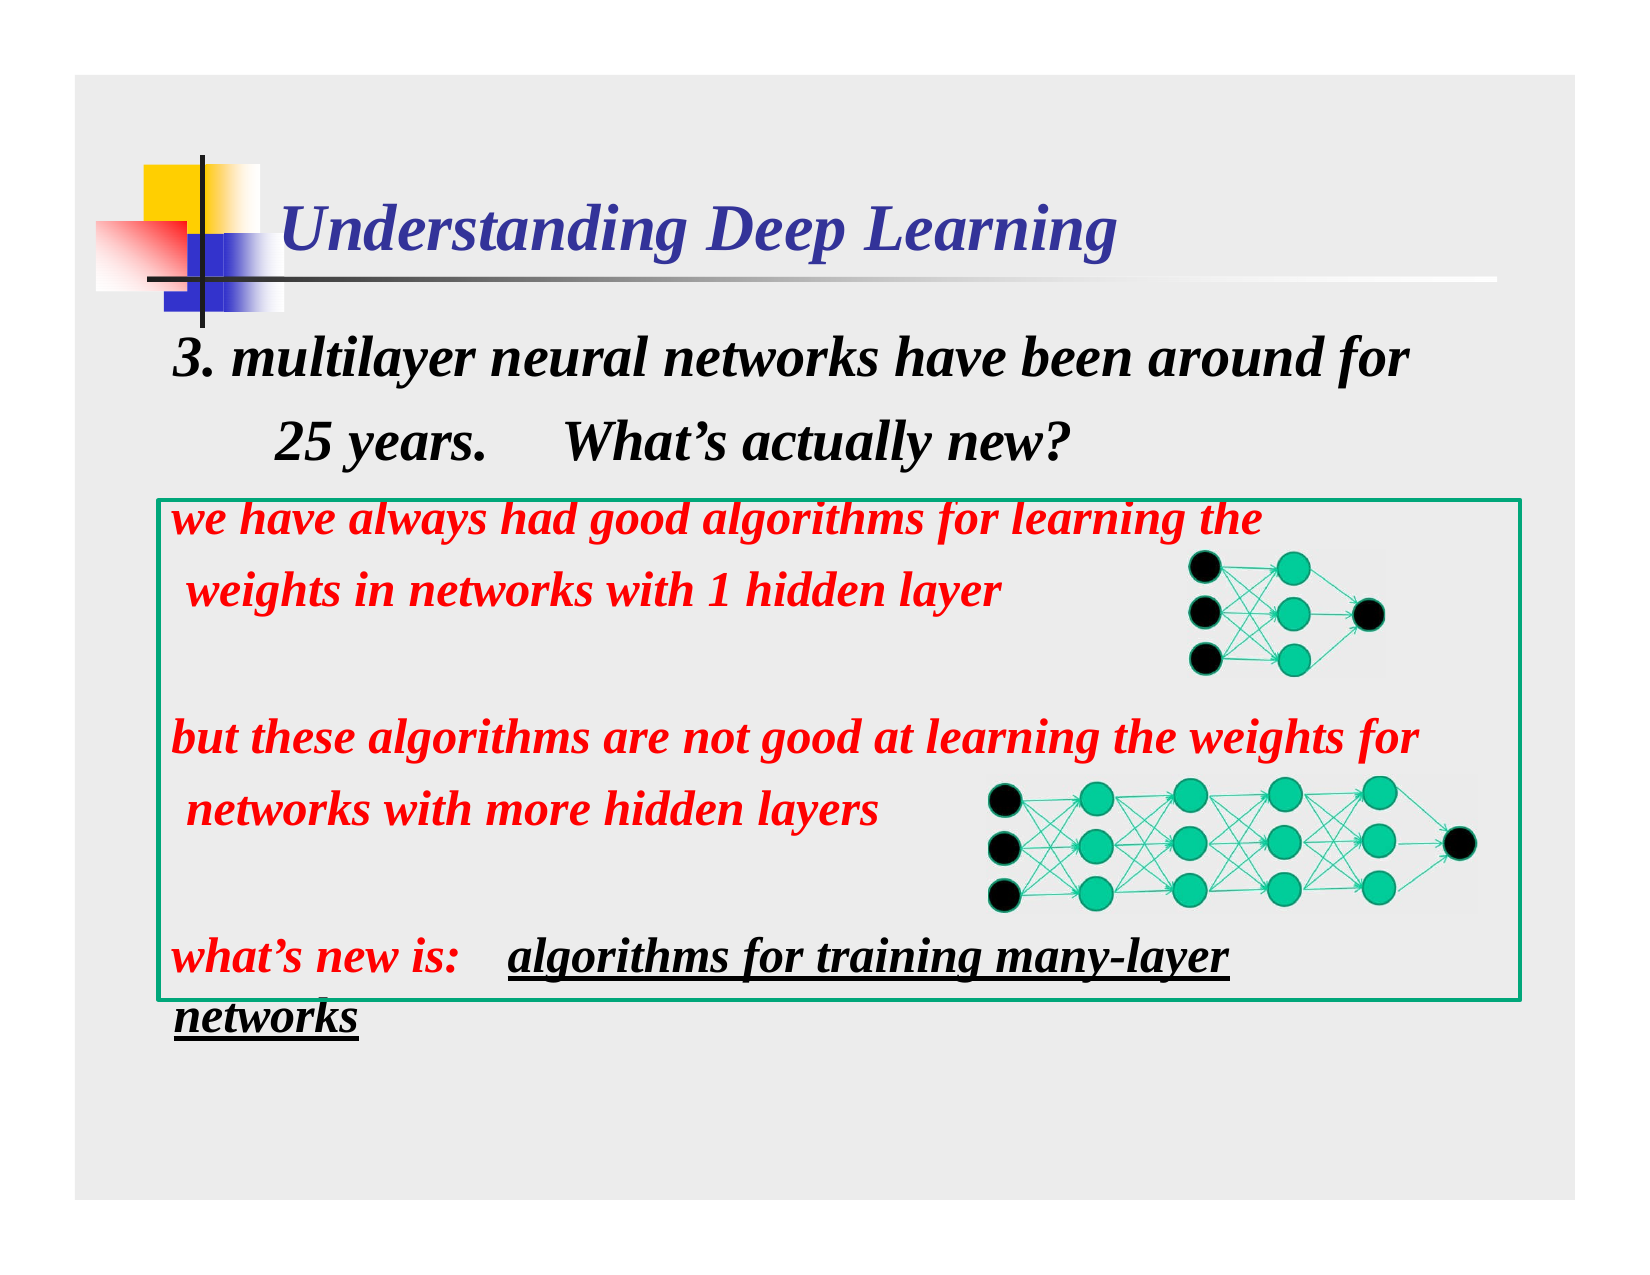

# Understanding Deep Learning

3. multilayer neural networks have been around for  25 years.	What’s actually new?
we have always had good algorithms for learning the  weights in networks with 1 hidden layer

but these algorithms are not good at learning the weights for  networks with more hidden layers

what’s new is:	algorithms for training many-layer networks